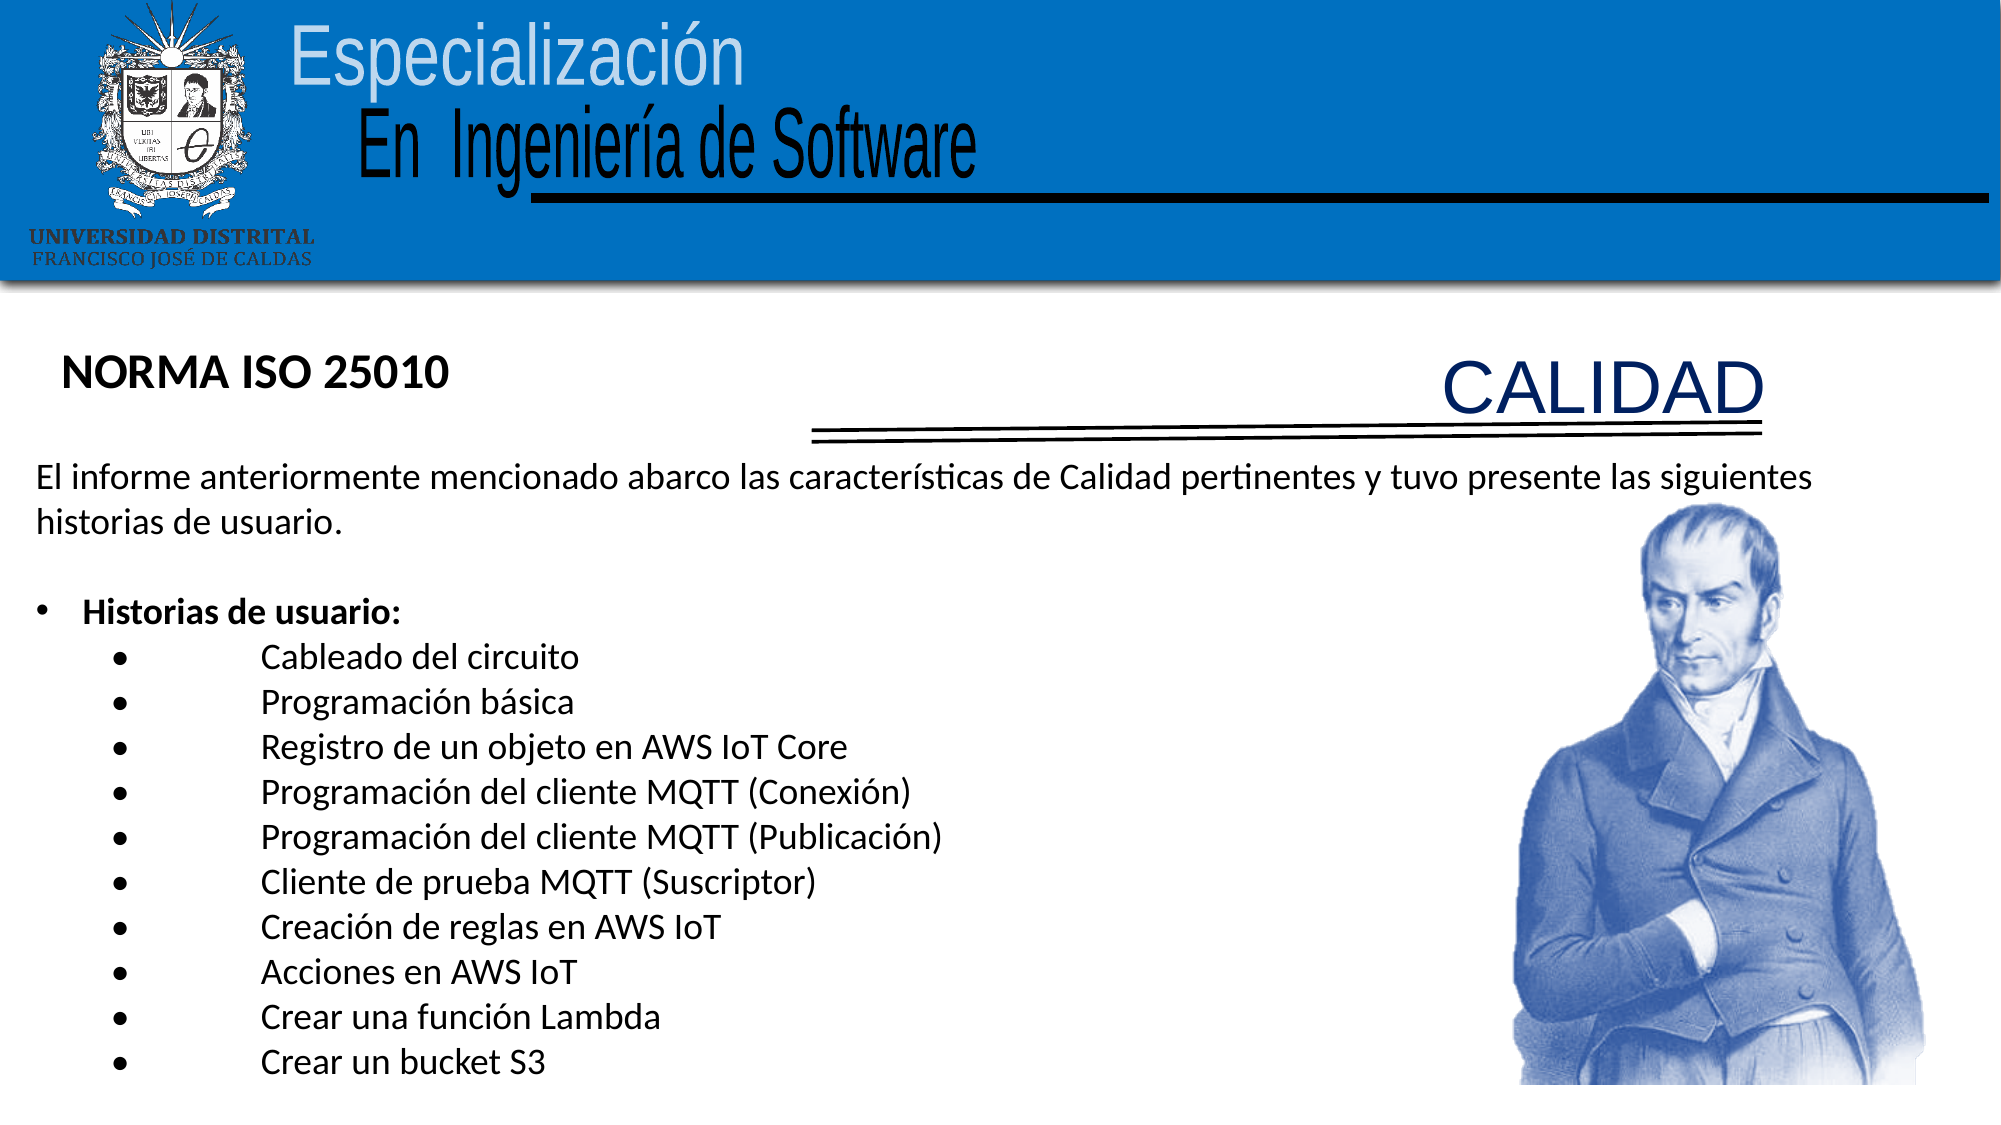

CALIDAD
NORMA ISO 25010
El informe anteriormente mencionado abarco las características de Calidad pertinentes y tuvo presente las siguientes historias de usuario.

Historias de usuario:
•	Cableado del circuito
•	Programación básica
•	Registro de un objeto en AWS IoT Core
•	Programación del cliente MQTT (Conexión)
•	Programación del cliente MQTT (Publicación)
•	Cliente de prueba MQTT (Suscriptor)
•	Creación de reglas en AWS IoT
•	Acciones en AWS IoT
•	Crear una función Lambda
•	Crear un bucket S3